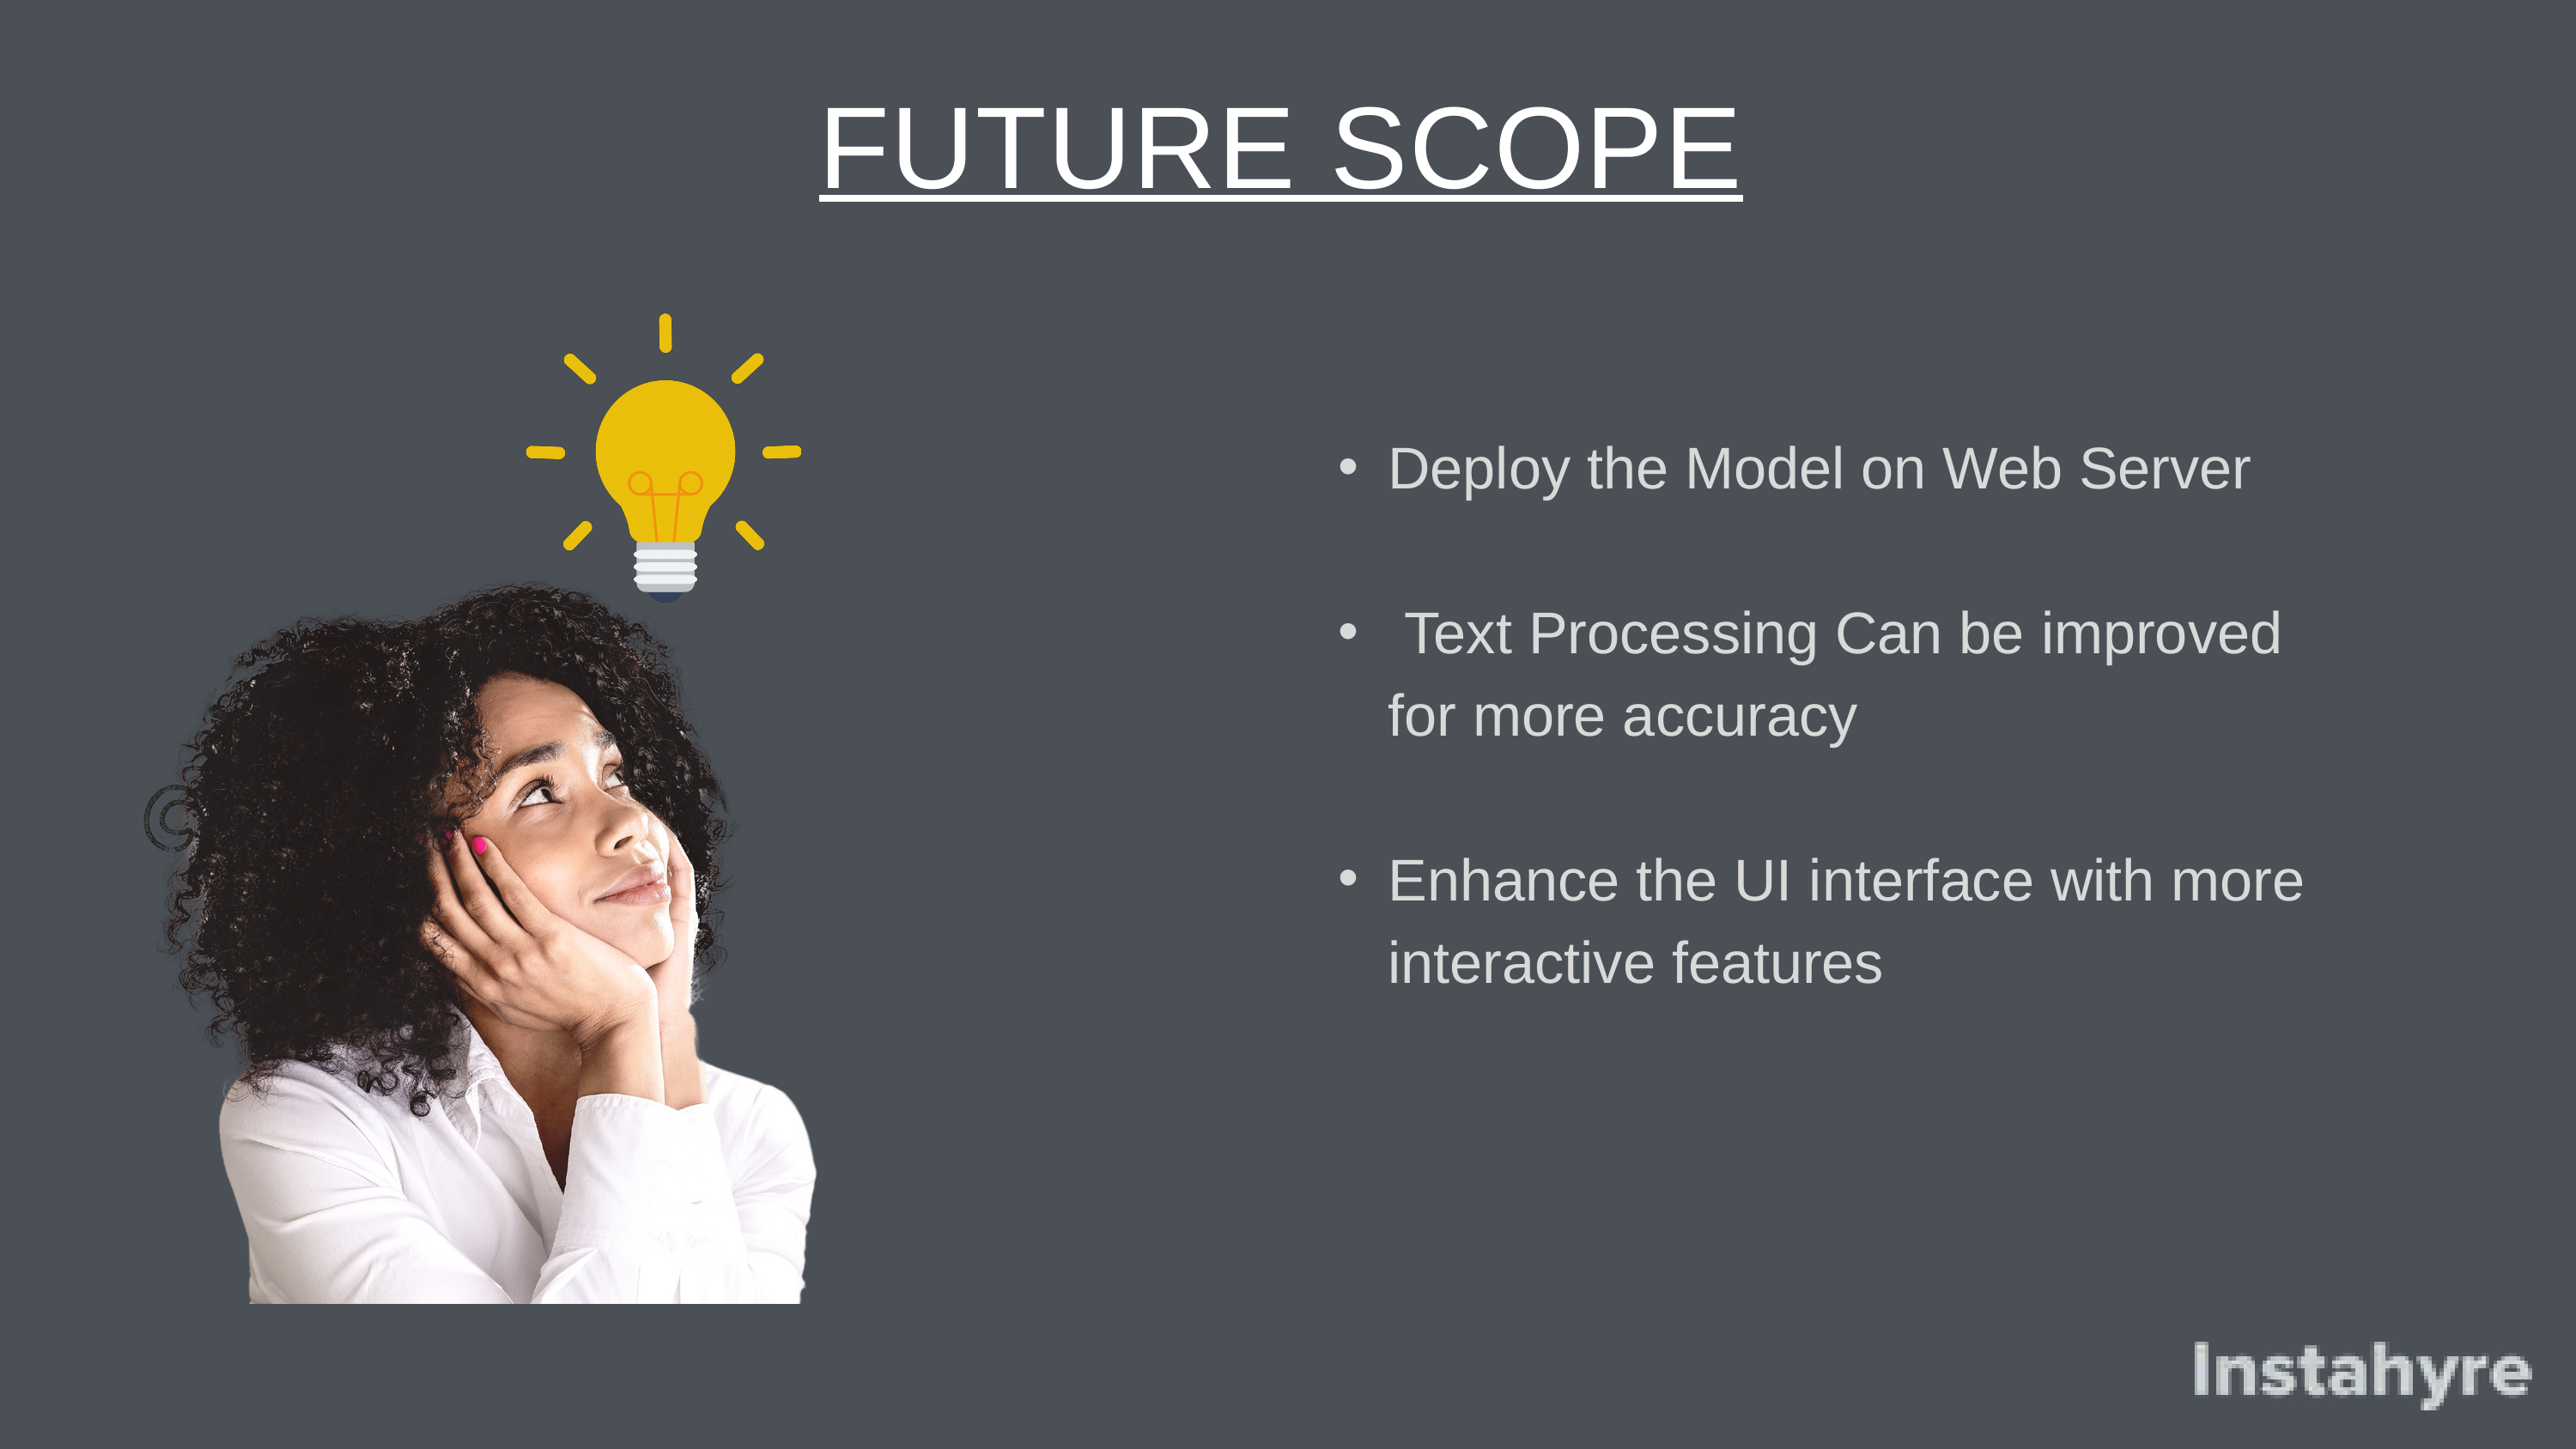

FUTURE SCOPE

Deploy the Model on Web Server

 Text Processing Can be improved for more accuracy

Enhance the UI interface with more interactive features